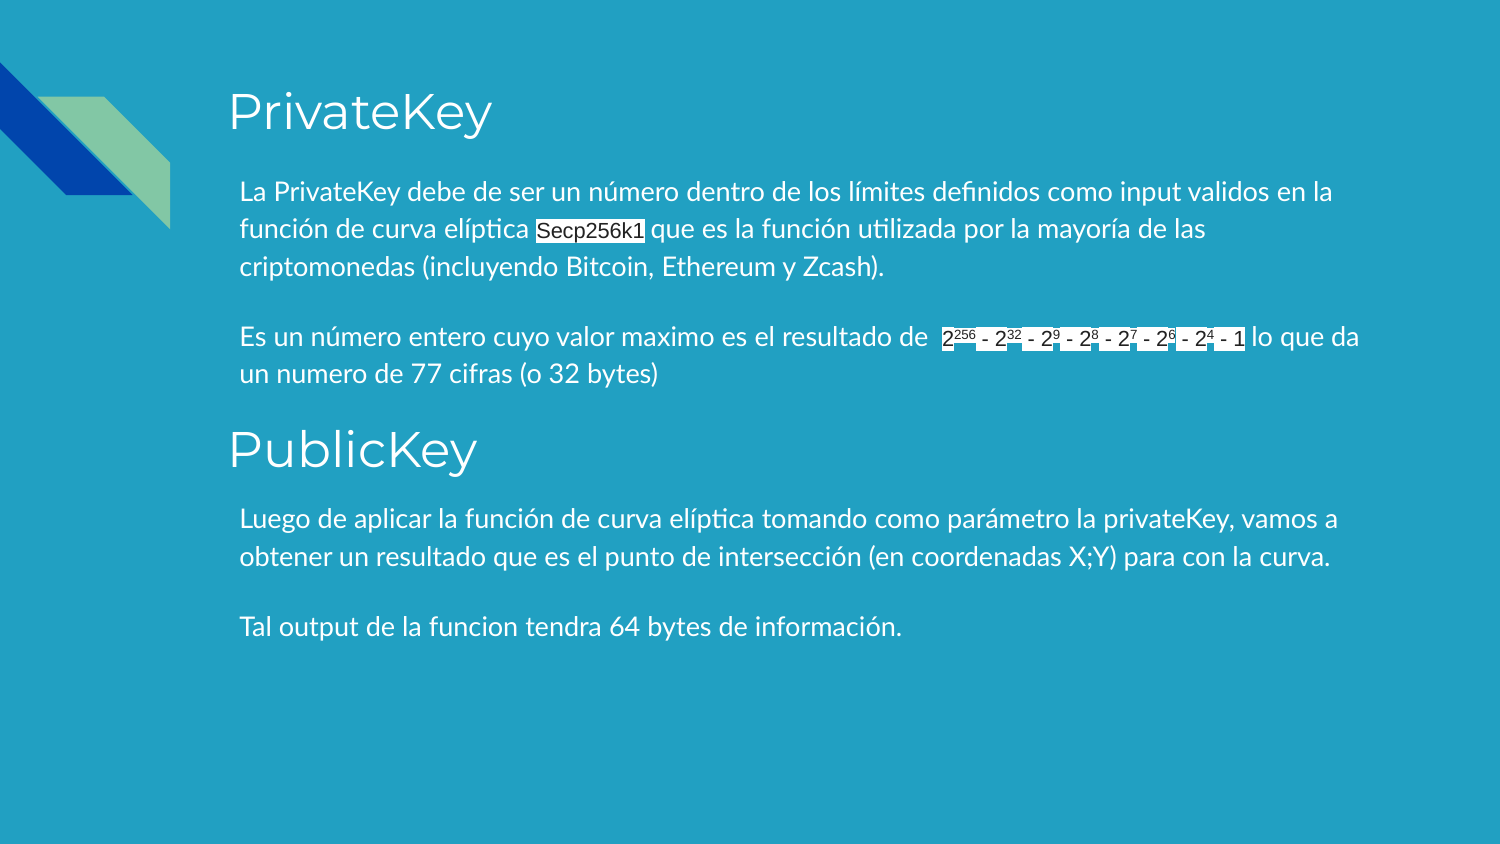

# PrivateKey
La PrivateKey debe de ser un número dentro de los límites definidos como input validos en la función de curva elíptica Secp256k1 que es la función utilizada por la mayoría de las criptomonedas (incluyendo Bitcoin, Ethereum y Zcash).
Es un número entero cuyo valor maximo es el resultado de  2256 - 232 - 29 - 28 - 27 - 26 - 24 - 1 lo que da un numero de 77 cifras (o 32 bytes)
PublicKey
Luego de aplicar la función de curva elíptica tomando como parámetro la privateKey, vamos a obtener un resultado que es el punto de intersección (en coordenadas X;Y) para con la curva.
Tal output de la funcion tendra 64 bytes de información.